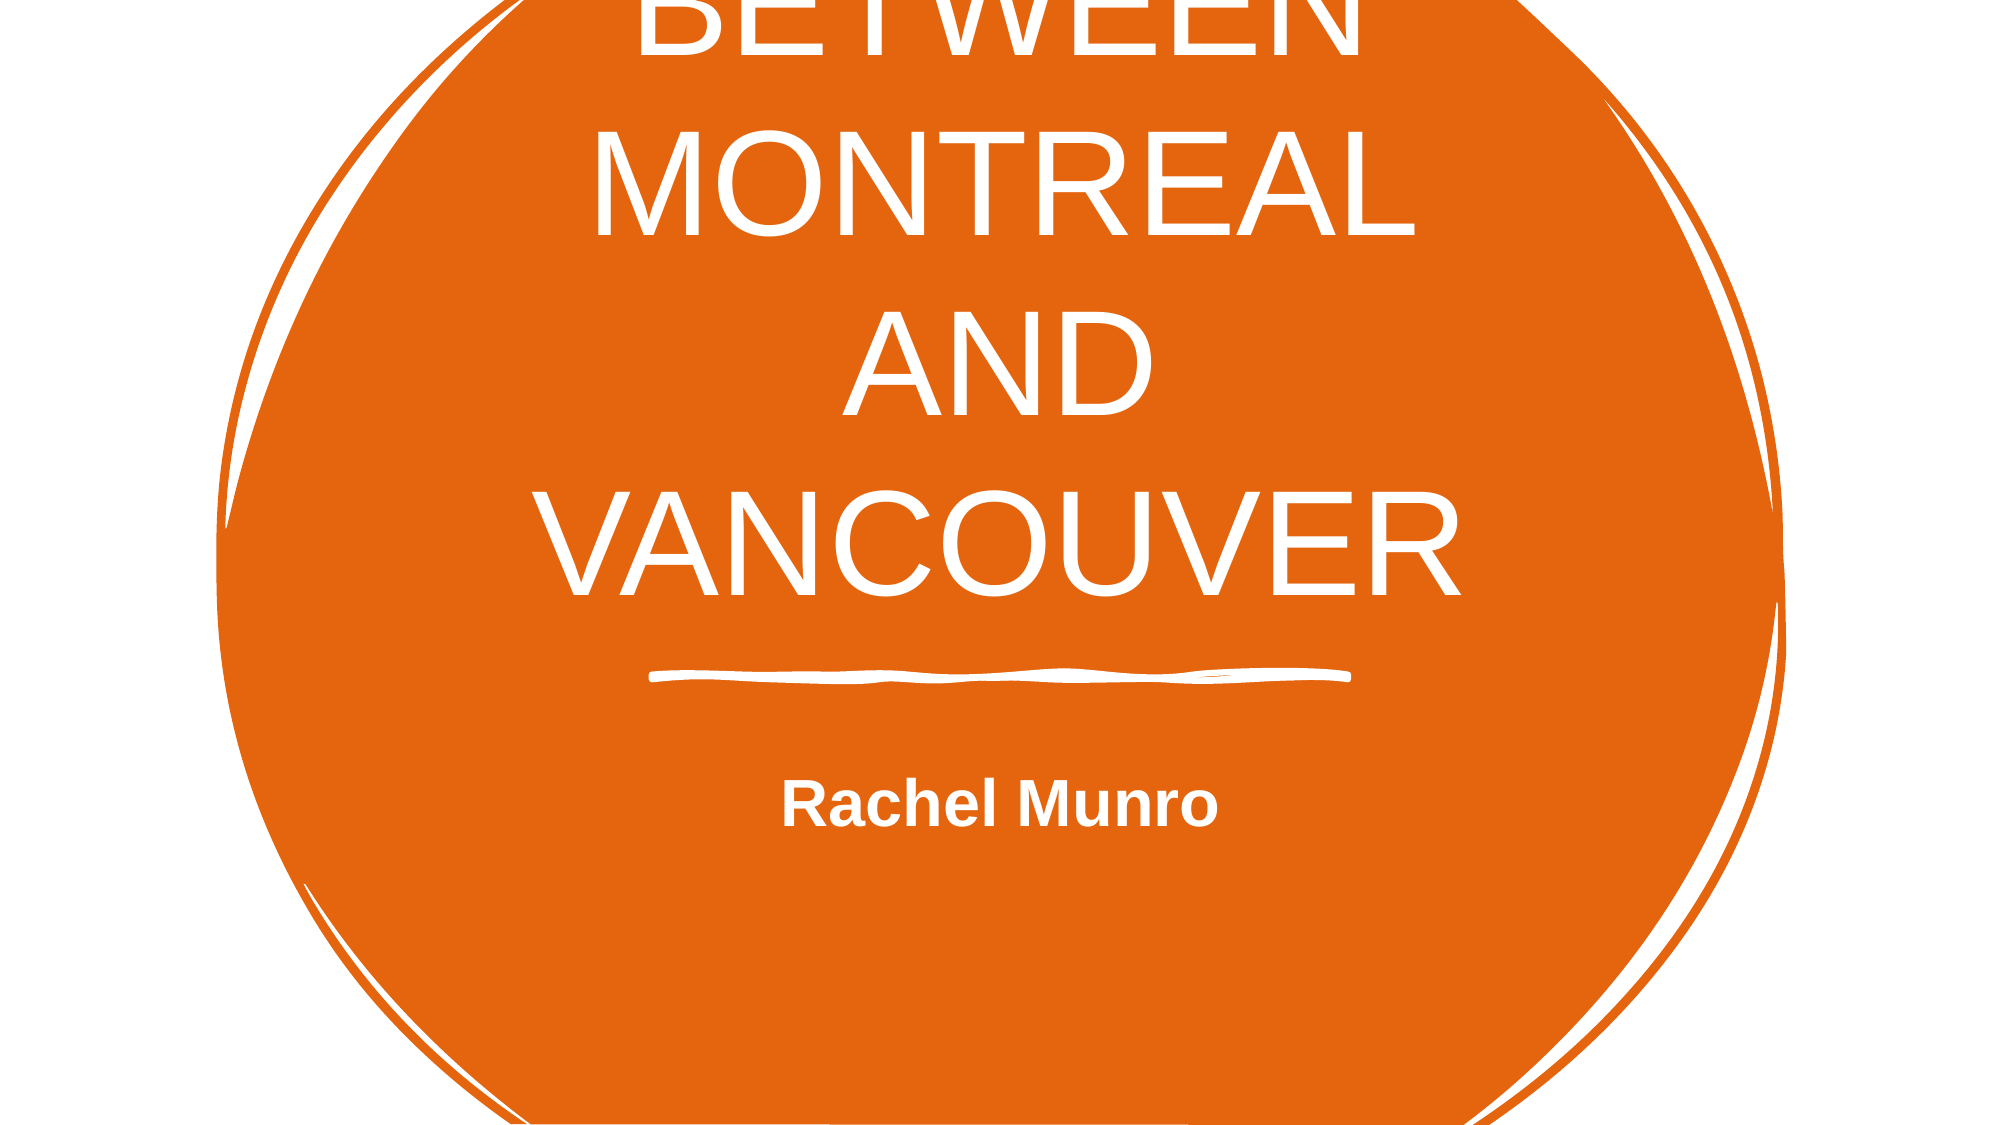

# INVESTIGATION INTO THE DIFFERENCES BETWEEN MONTREAL AND VANCOUVER
Rachel Munro